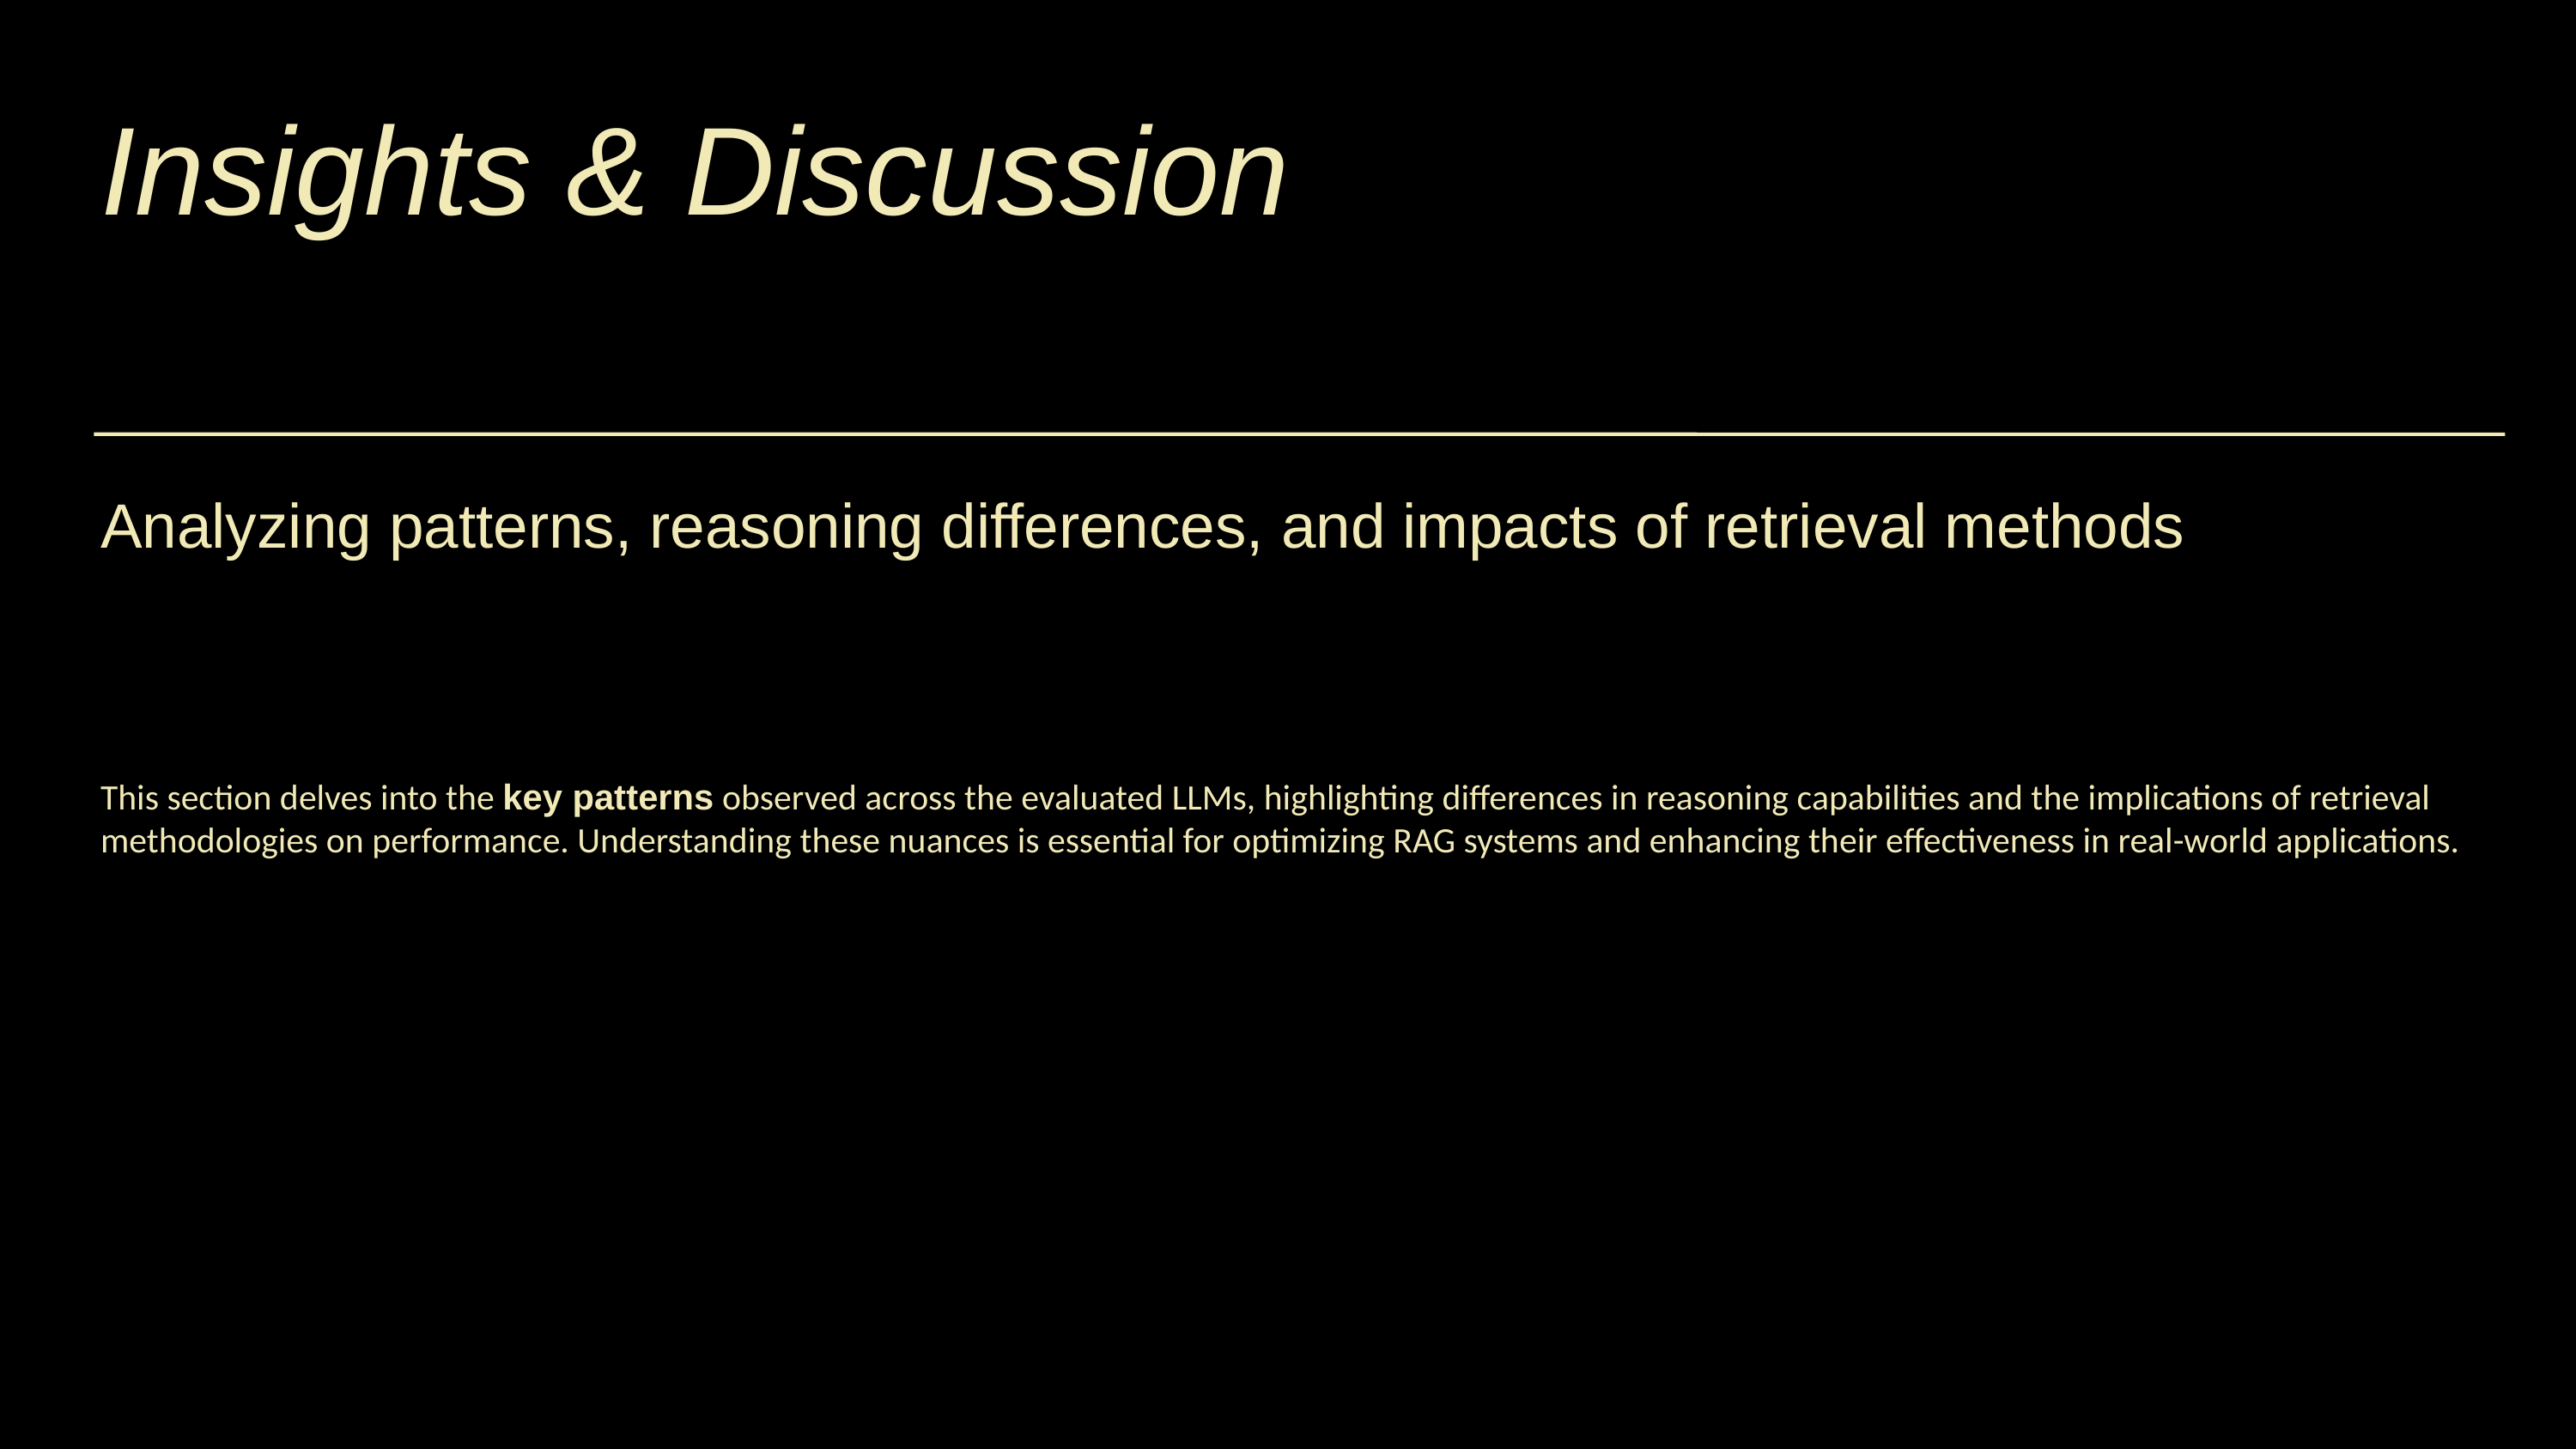

Insights & Discussion

Analyzing patterns, reasoning differences, and impacts of retrieval methods
This section delves into the key patterns observed across the evaluated LLMs, highlighting differences in reasoning capabilities and the implications of retrieval methodologies on performance. Understanding these nuances is essential for optimizing RAG systems and enhancing their effectiveness in real-world applications.